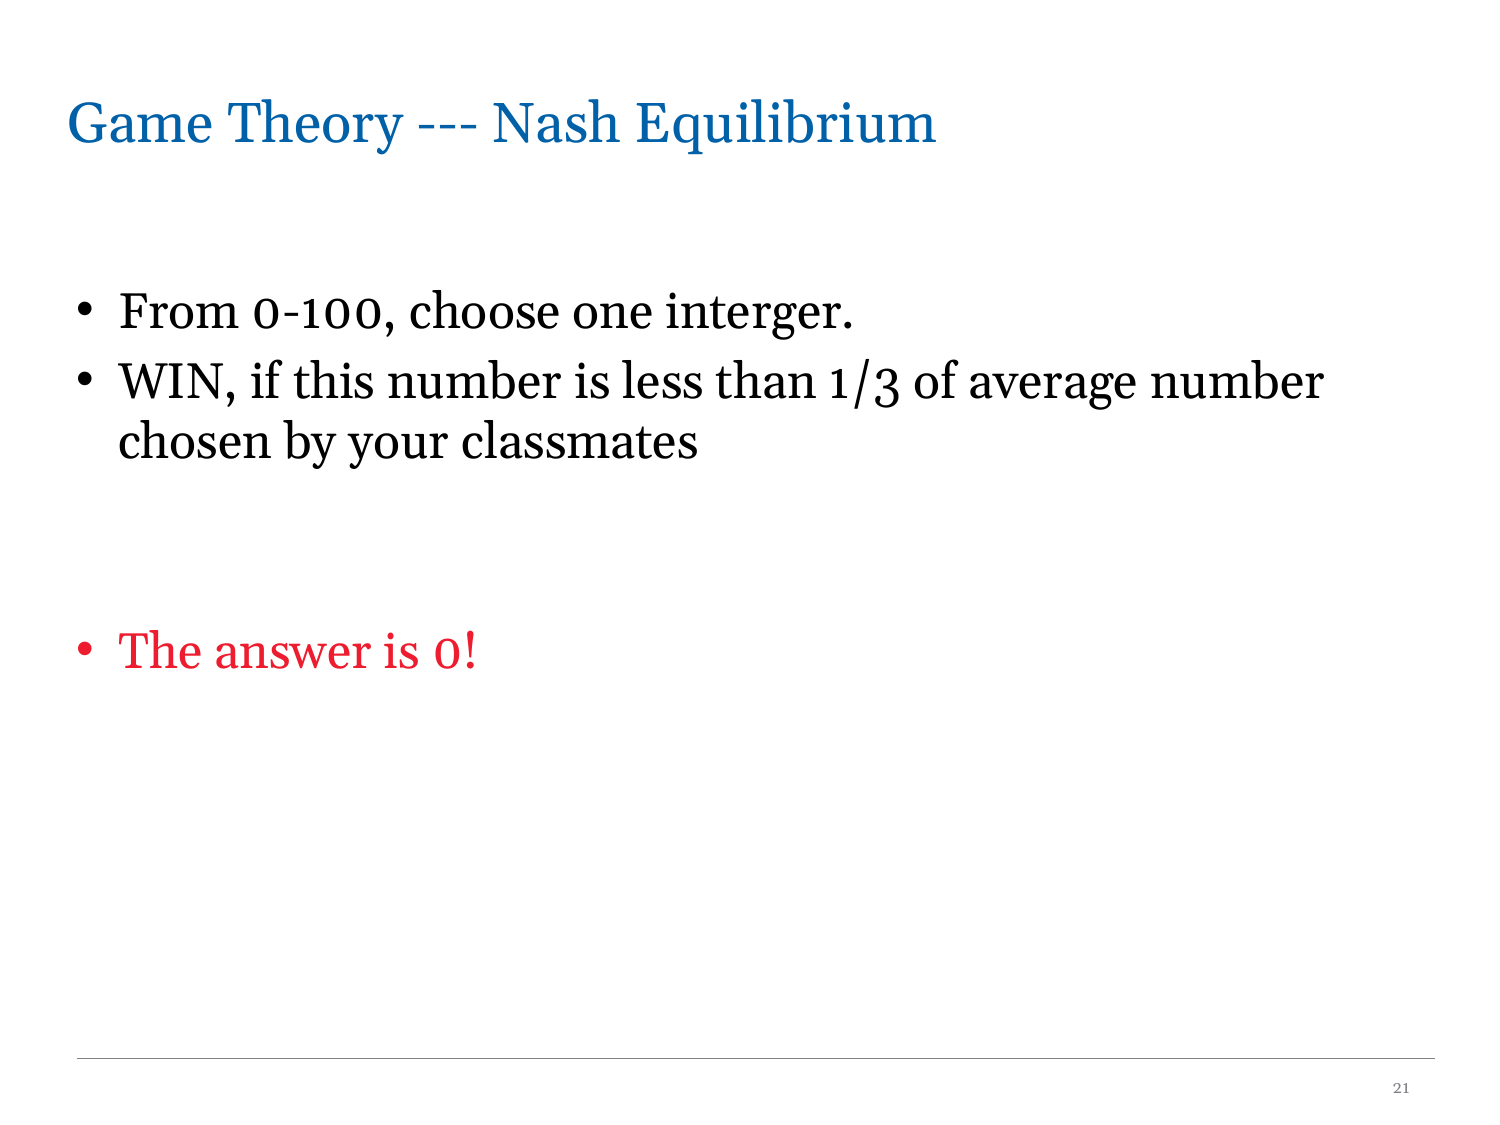

# Game Theory --- Nash Equilibrium
From 0-100, choose one interger.
WIN, if this number is less than 1/3 of average number chosen by your classmates

The answer is 0!

21